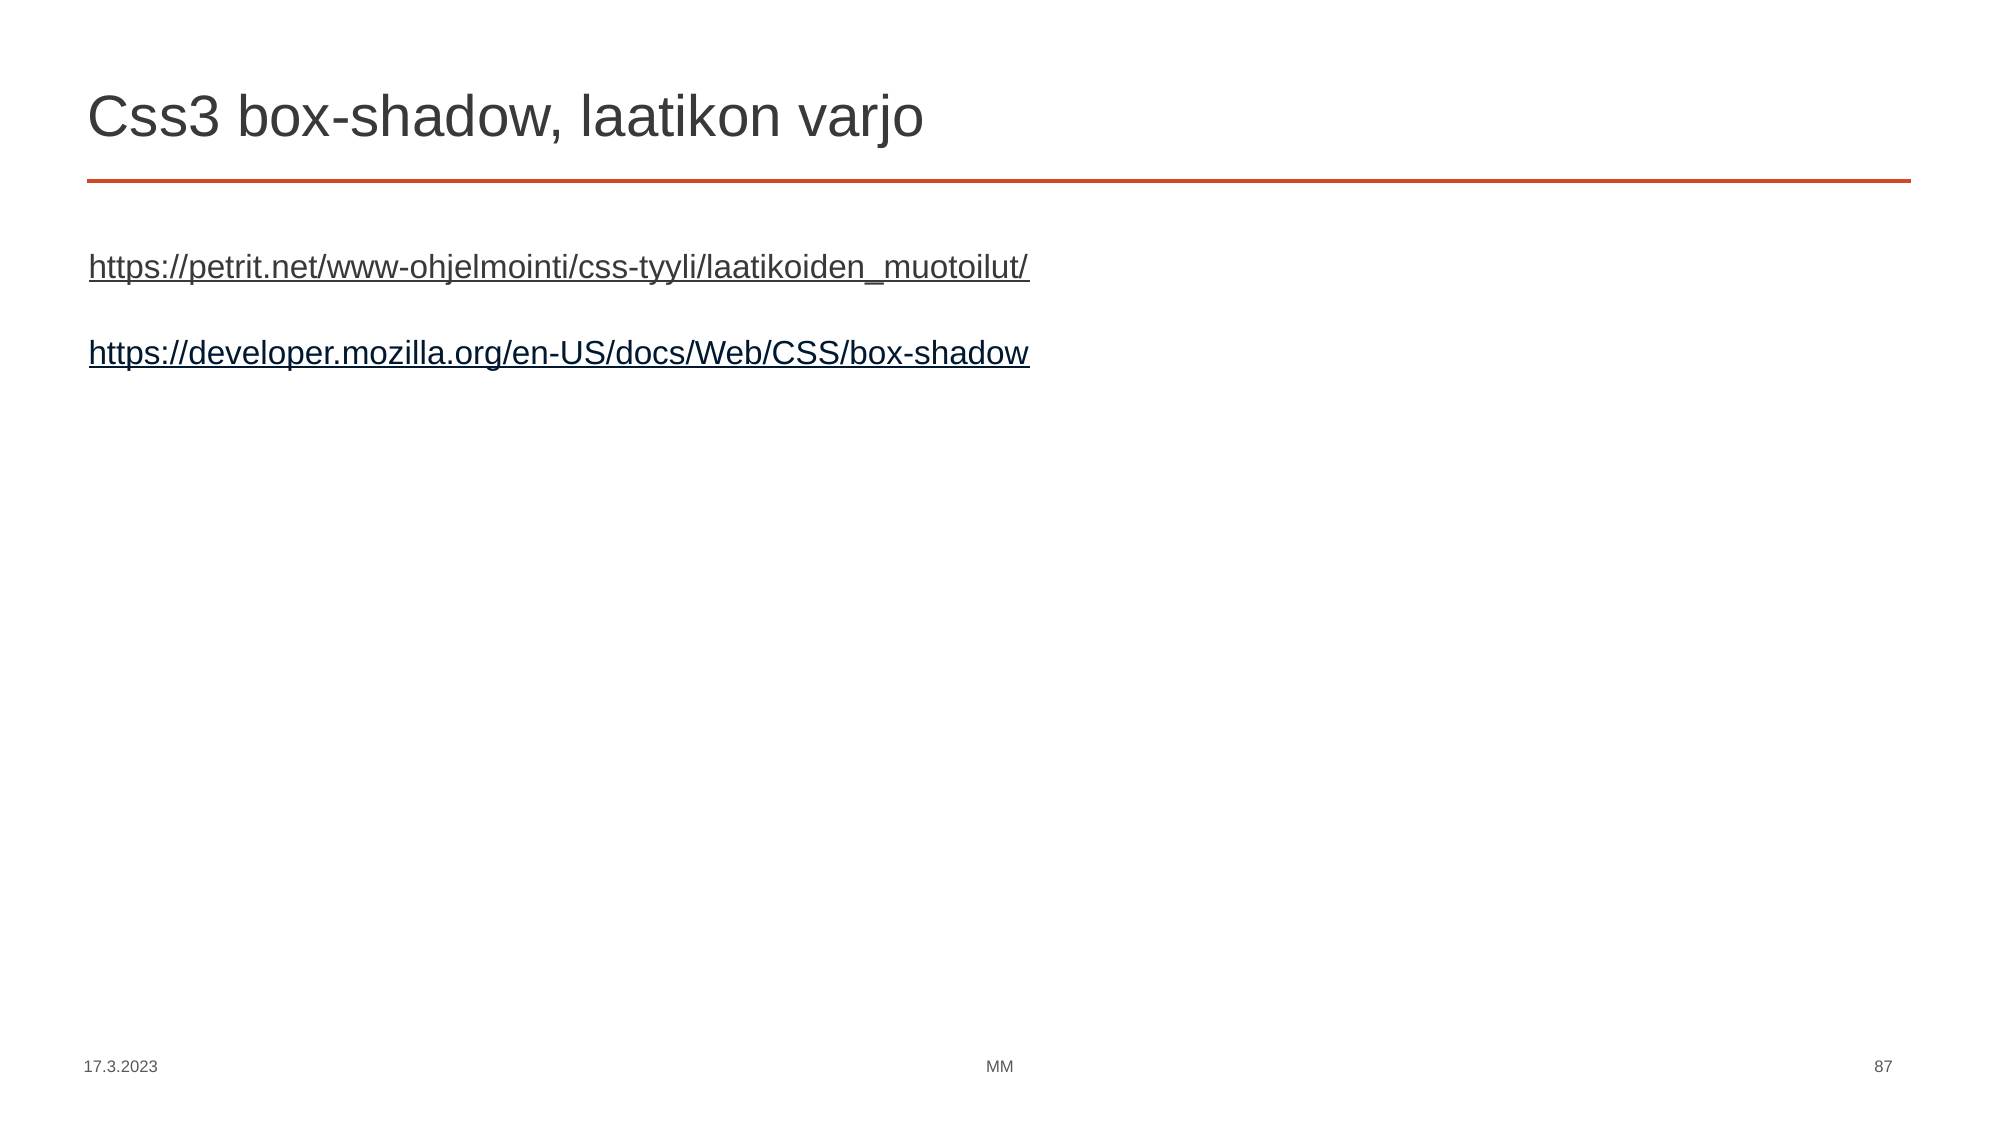

# Css3 box-shadow, laatikon varjo
https://petrit.net/www-ohjelmointi/css-tyyli/laatikoiden_muotoilut/
https://developer.mozilla.org/en-US/docs/Web/CSS/box-shadow

17.3.2023
MM
87